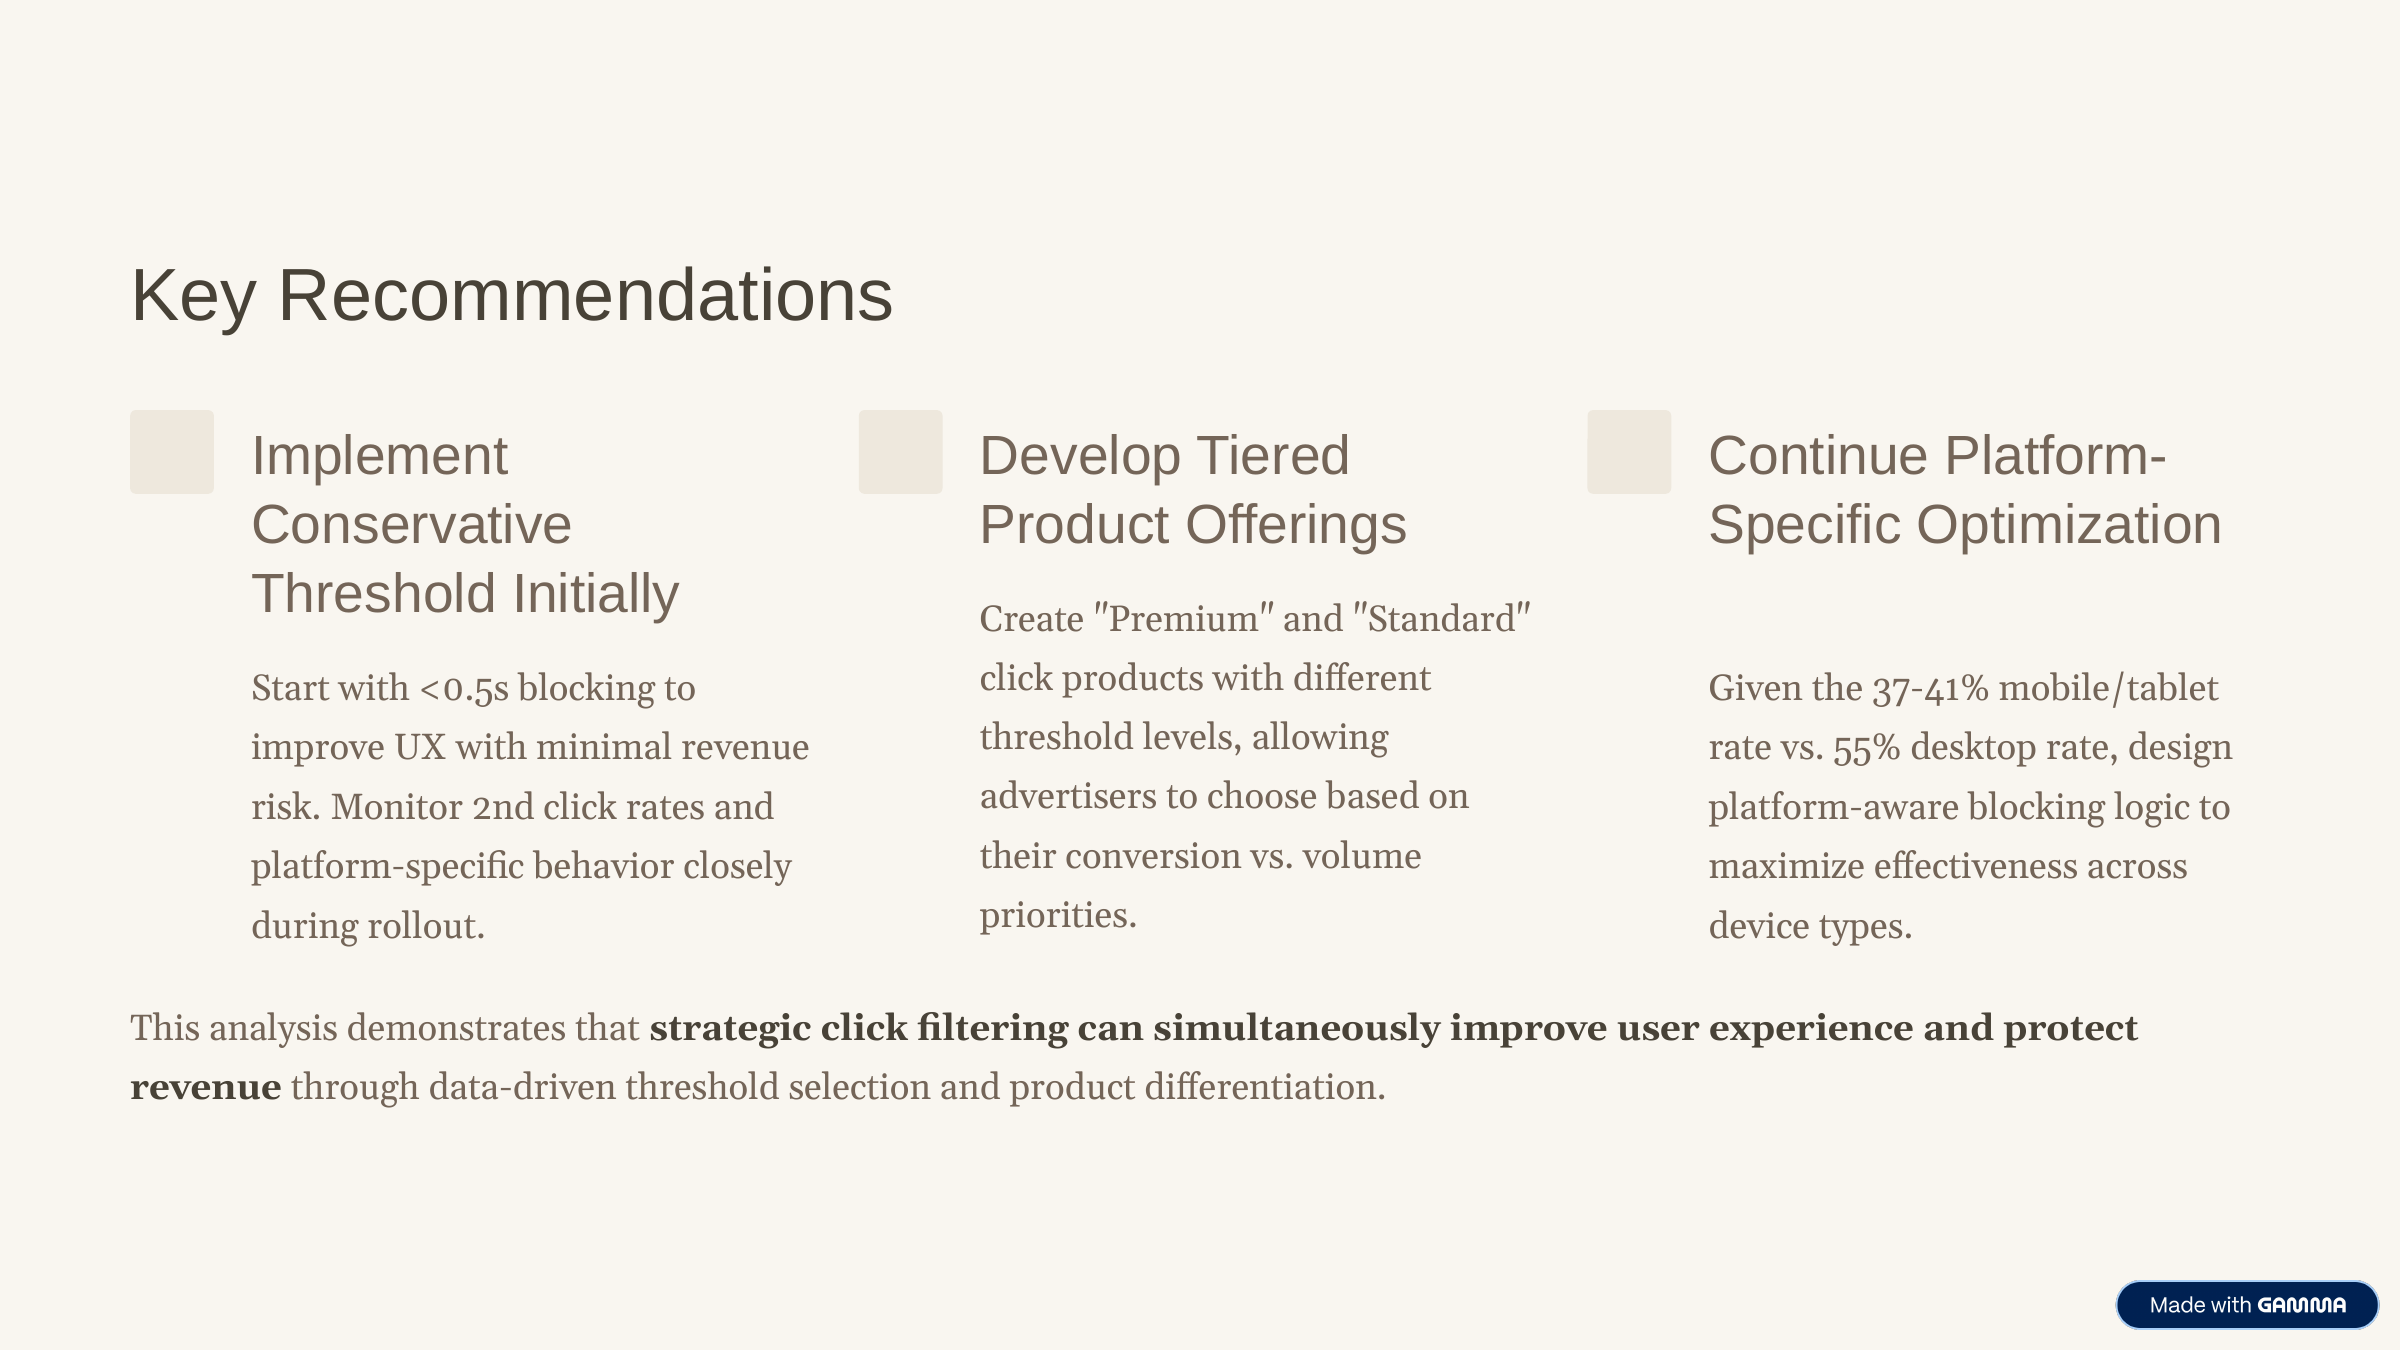

Key Recommendations

Implement Conservative Threshold Initially
Develop Tiered Product Offerings
Continue Platform-Specific Optimization
Create "Premium" and "Standard" click products with different threshold levels, allowing advertisers to choose based on their conversion vs. volume priorities.
Start with <0.5s blocking to improve UX with minimal revenue risk. Monitor 2nd click rates and platform-specific behavior closely during rollout.
Given the 37-41% mobile/tablet rate vs. 55% desktop rate, design platform-aware blocking logic to maximize effectiveness across device types.
This analysis demonstrates that strategic click filtering can simultaneously improve user experience and protect revenue through data-driven threshold selection and product differentiation.